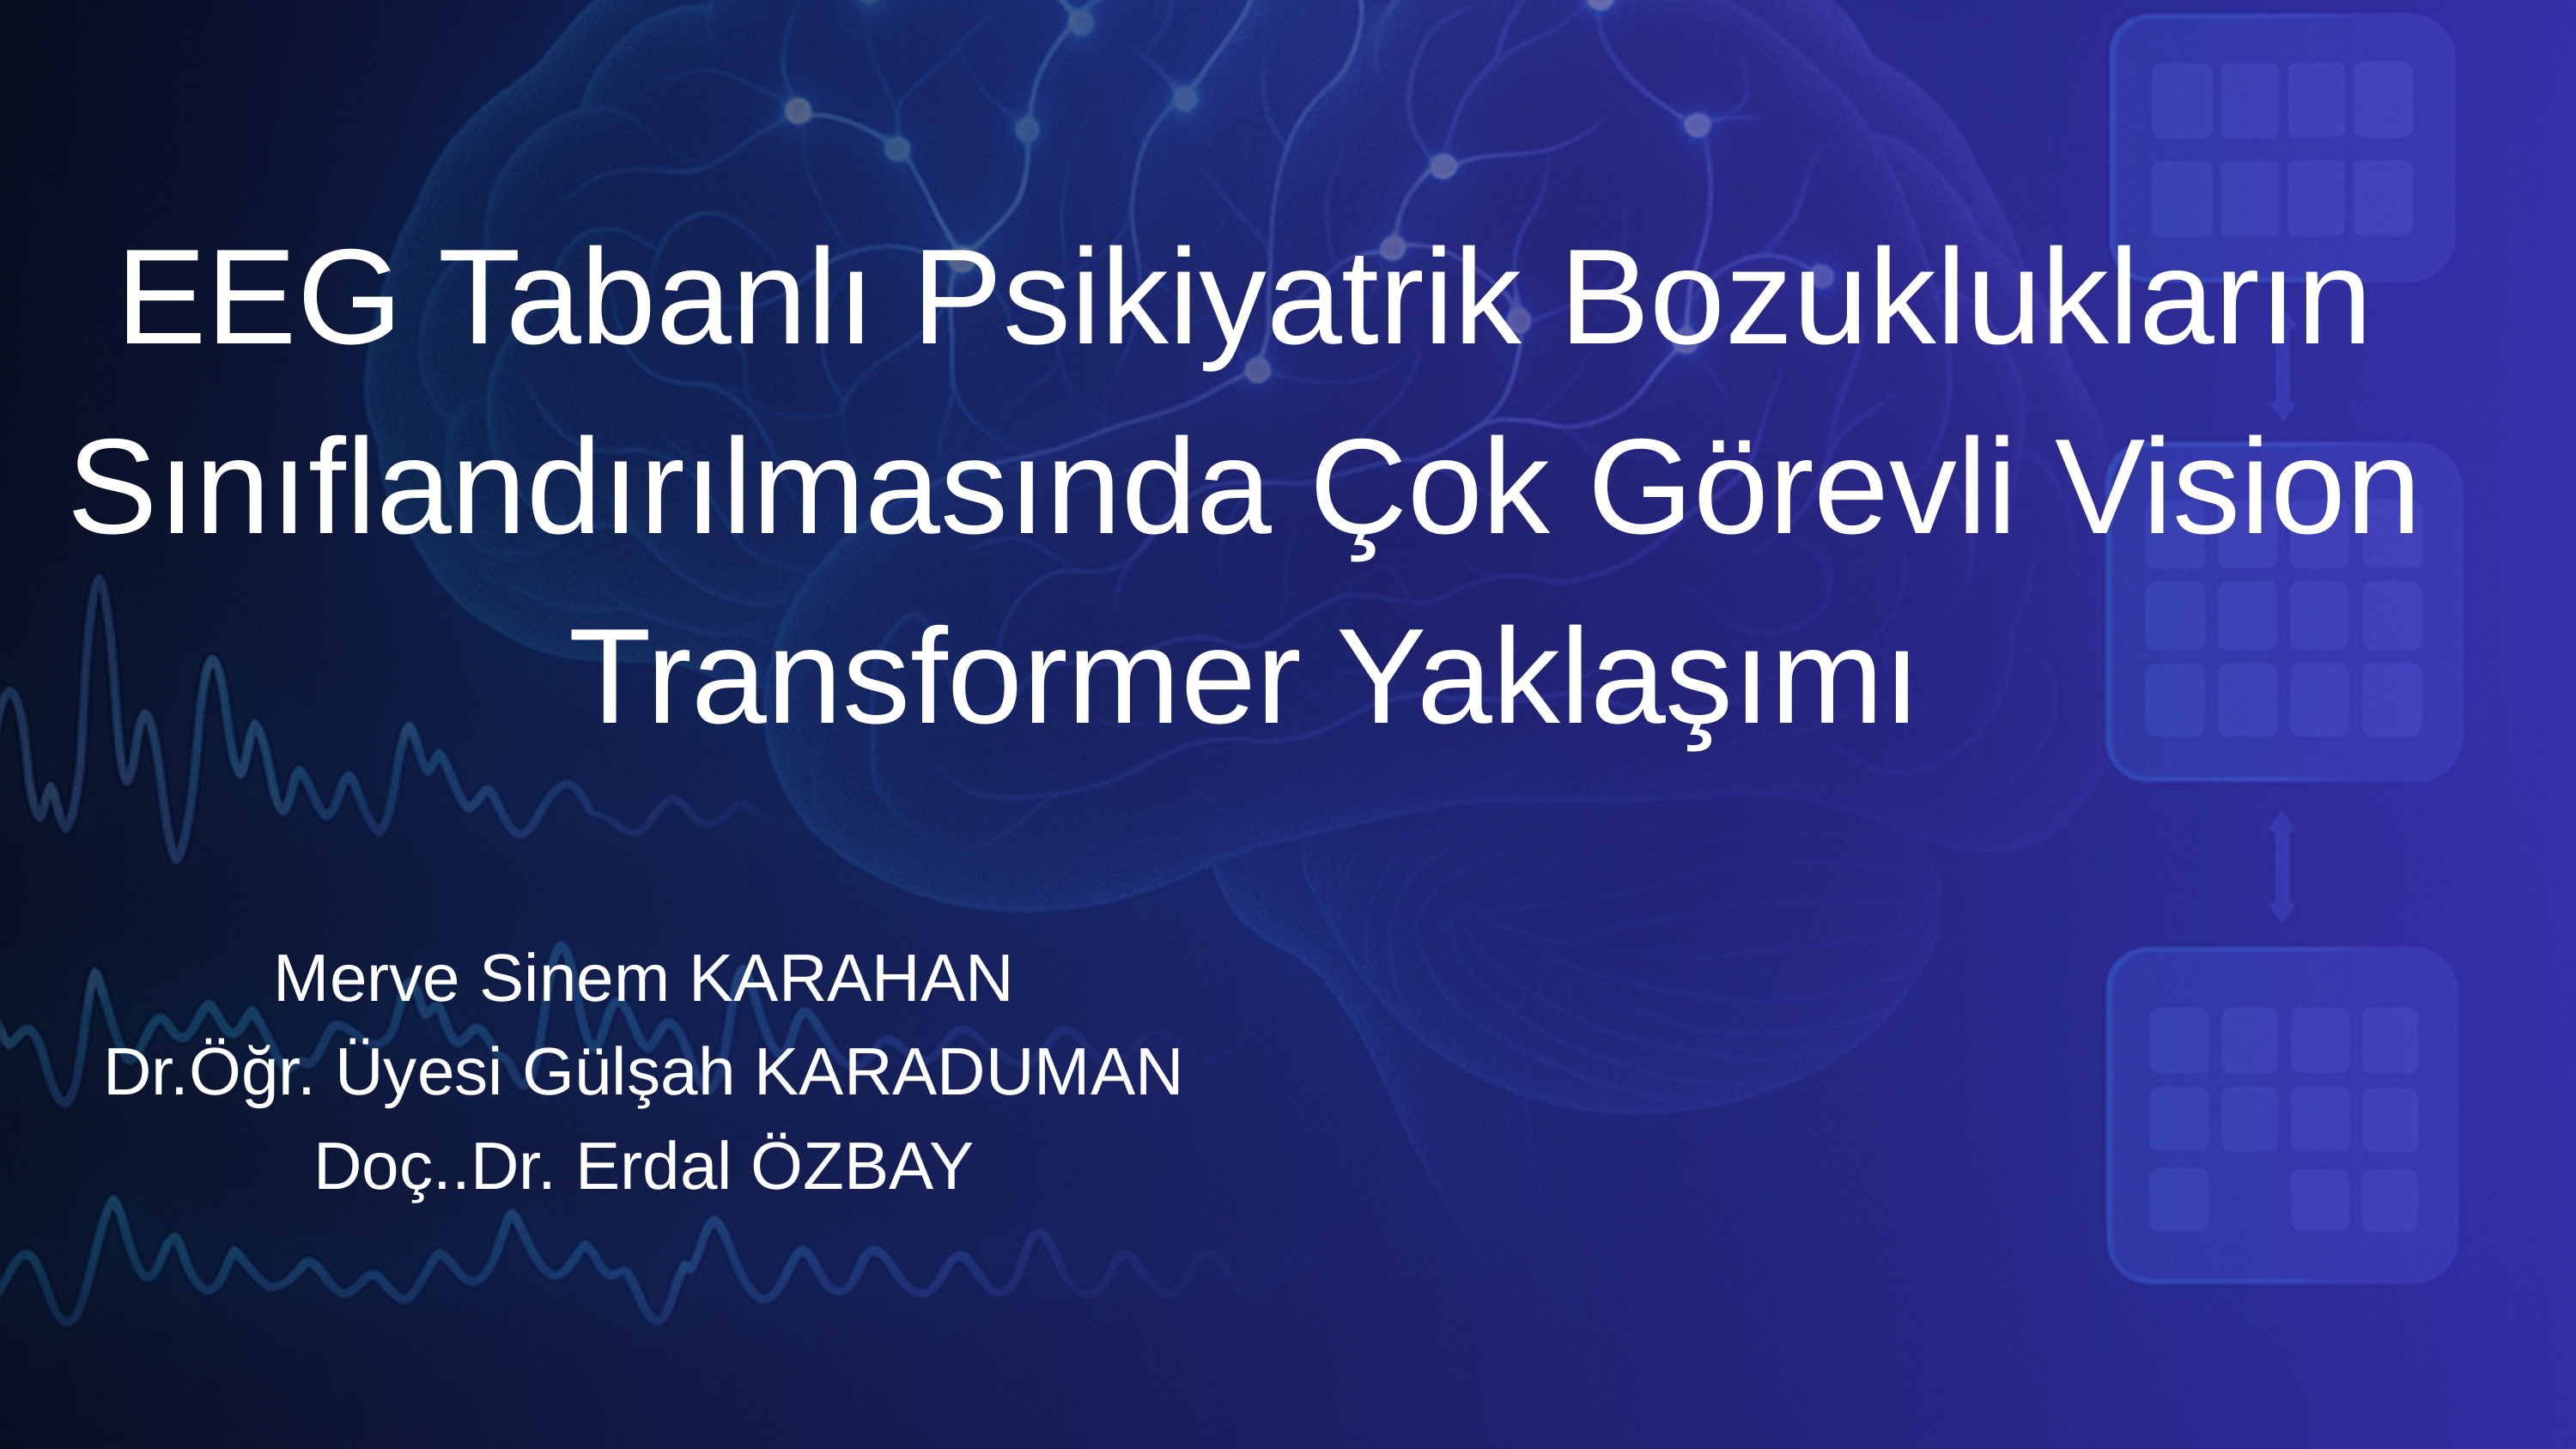

EEG Tabanlı Psikiyatrik Bozuklukların Sınıflandırılmasında Çok Görevli Vision Transformer Yaklaşımı

Merve Sinem KARAHAN
Dr.Öğr. Üyesi Gülşah KARADUMAN
Doç..Dr. Erdal ÖZBAY